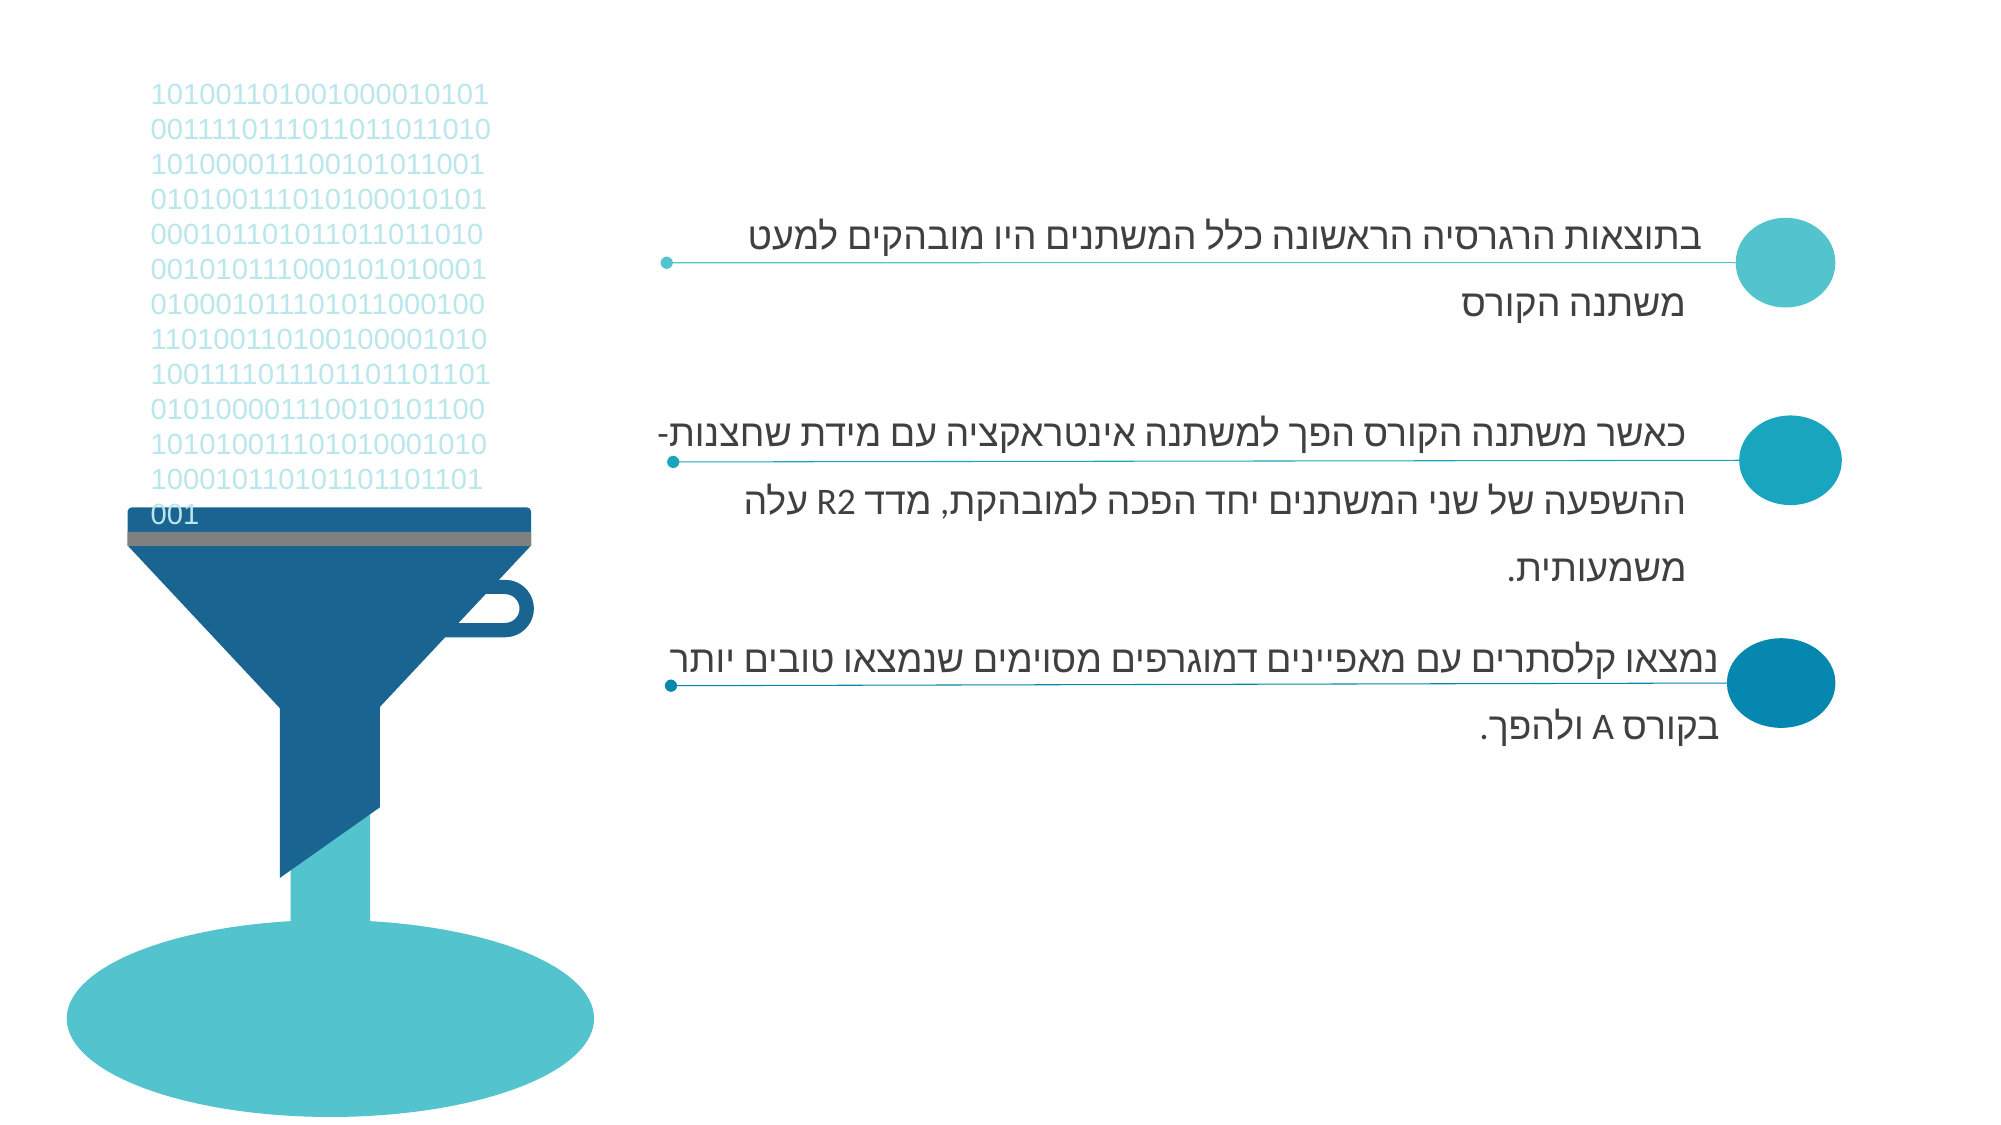

10100110100100001010100111101110110110110101010000111001010110010101001110101000101010001011010110110110100010101110001010100010100010111010110001001101001101001000010101001111011101101101101010100001110010101100101010011101010001010100010110101101101101001
בתוצאות הרגרסיה הראשונה כלל המשתנים היו מובהקים למעט משתנה הקורס

כאשר משתנה הקורס הפך למשתנה אינטראקציה עם מידת שחצנות- ההשפעה של שני המשתנים יחד הפכה למובהקת, מדד R2 עלה משמעותית.

נמצאו קלסתרים עם מאפיינים דמוגרפים מסוימים שנמצאו טובים יותר
בקורס A ולהפך.